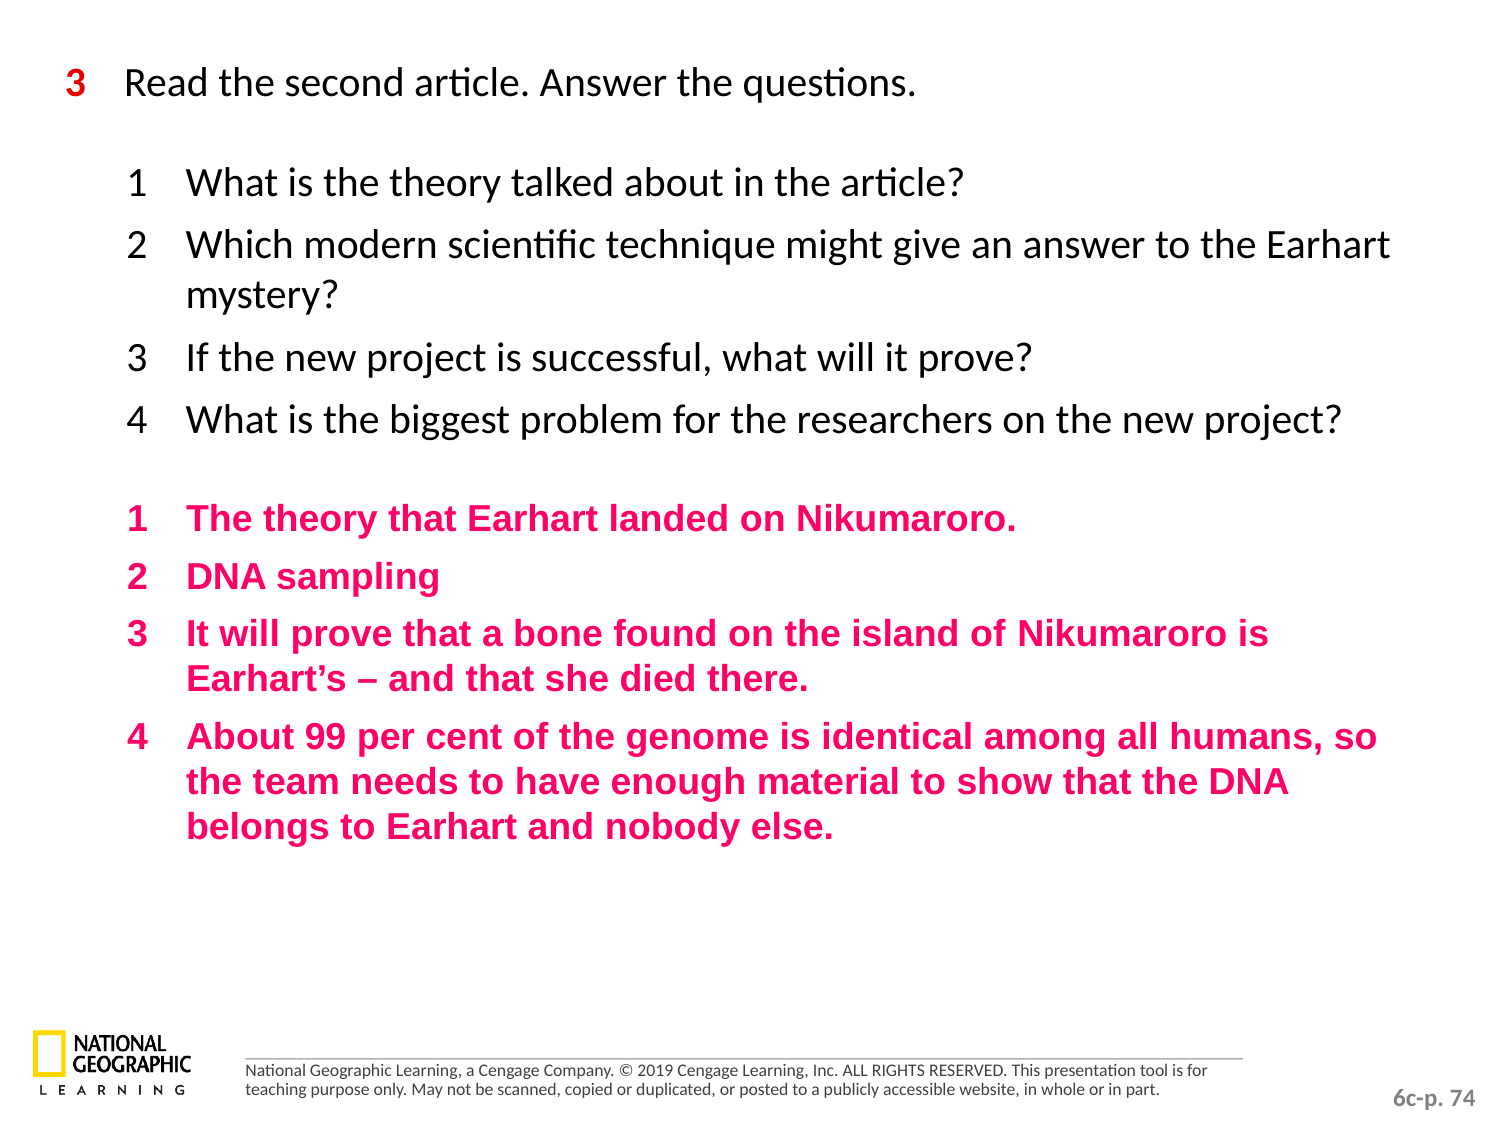

3 	Read the second article. Answer the questions.
1 	What is the theory talked about in the article?
2 	Which modern scientific technique might give an answer to the Earhart mystery?
3 	If the new project is successful, what will it prove?
4 	What is the biggest problem for the researchers on the new project?
1 	The theory that Earhart landed on Nikumaroro.
2 	DNA sampling
3 	It will prove that a bone found on the island of Nikumaroro is Earhart’s – and that she died there.
4 	About 99 per cent of the genome is identical among all humans, so the team needs to have enough material to show that the DNA belongs to Earhart and nobody else.
6c-p. 74